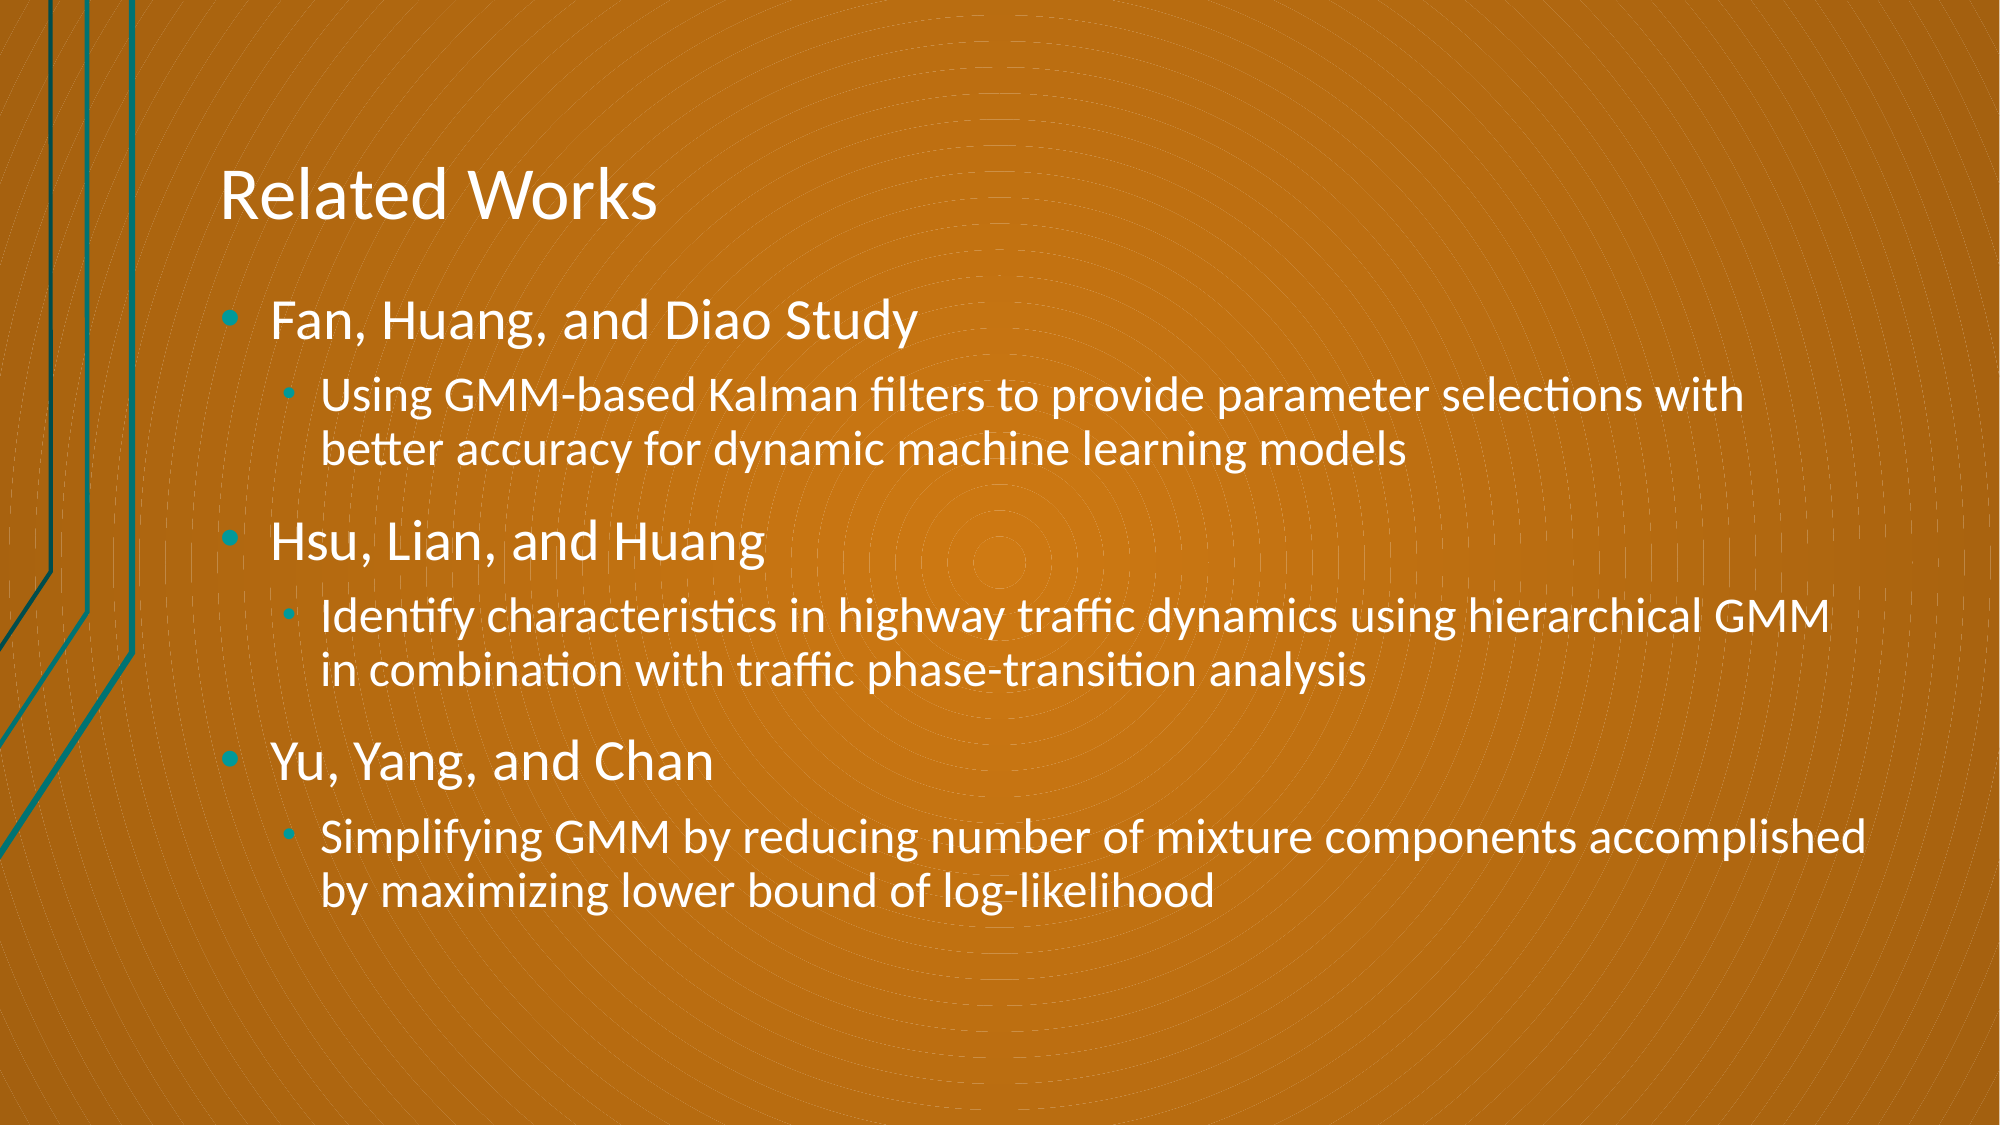

# Related Works
Fan, Huang, and Diao Study
Using GMM-based Kalman filters to provide parameter selections with better accuracy for dynamic machine learning models
Hsu, Lian, and Huang
Identify characteristics in highway traffic dynamics using hierarchical GMM in combination with traffic phase-transition analysis
Yu, Yang, and Chan
Simplifying GMM by reducing number of mixture components accomplished by maximizing lower bound of log-likelihood